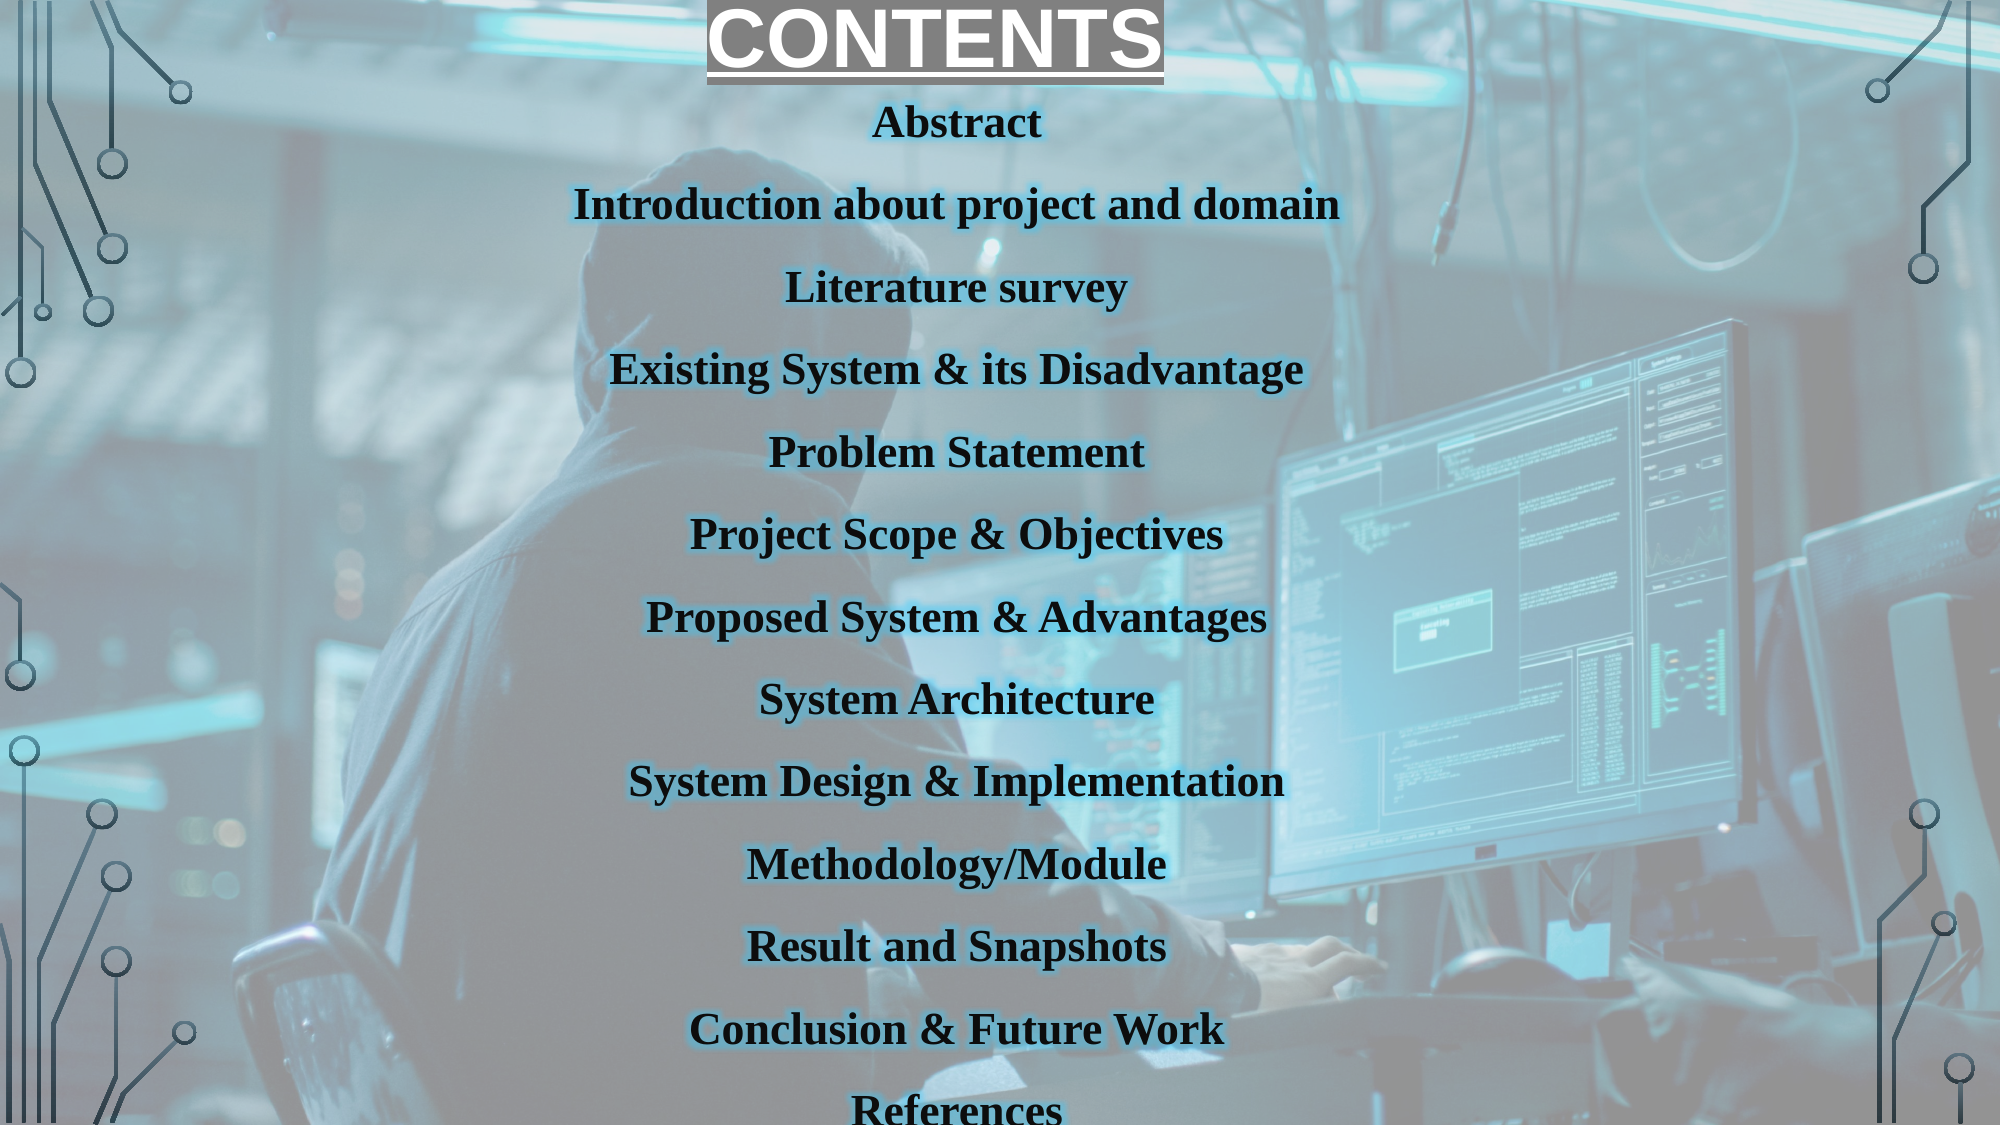

Contents
Abstract
Introduction about project and domain
Literature survey
Existing System & its Disadvantage
Problem Statement
Project Scope & Objectives
Proposed System & Advantages
System Architecture
System Design & Implementation
Methodology/Module
Result and Snapshots
Conclusion & Future Work
References